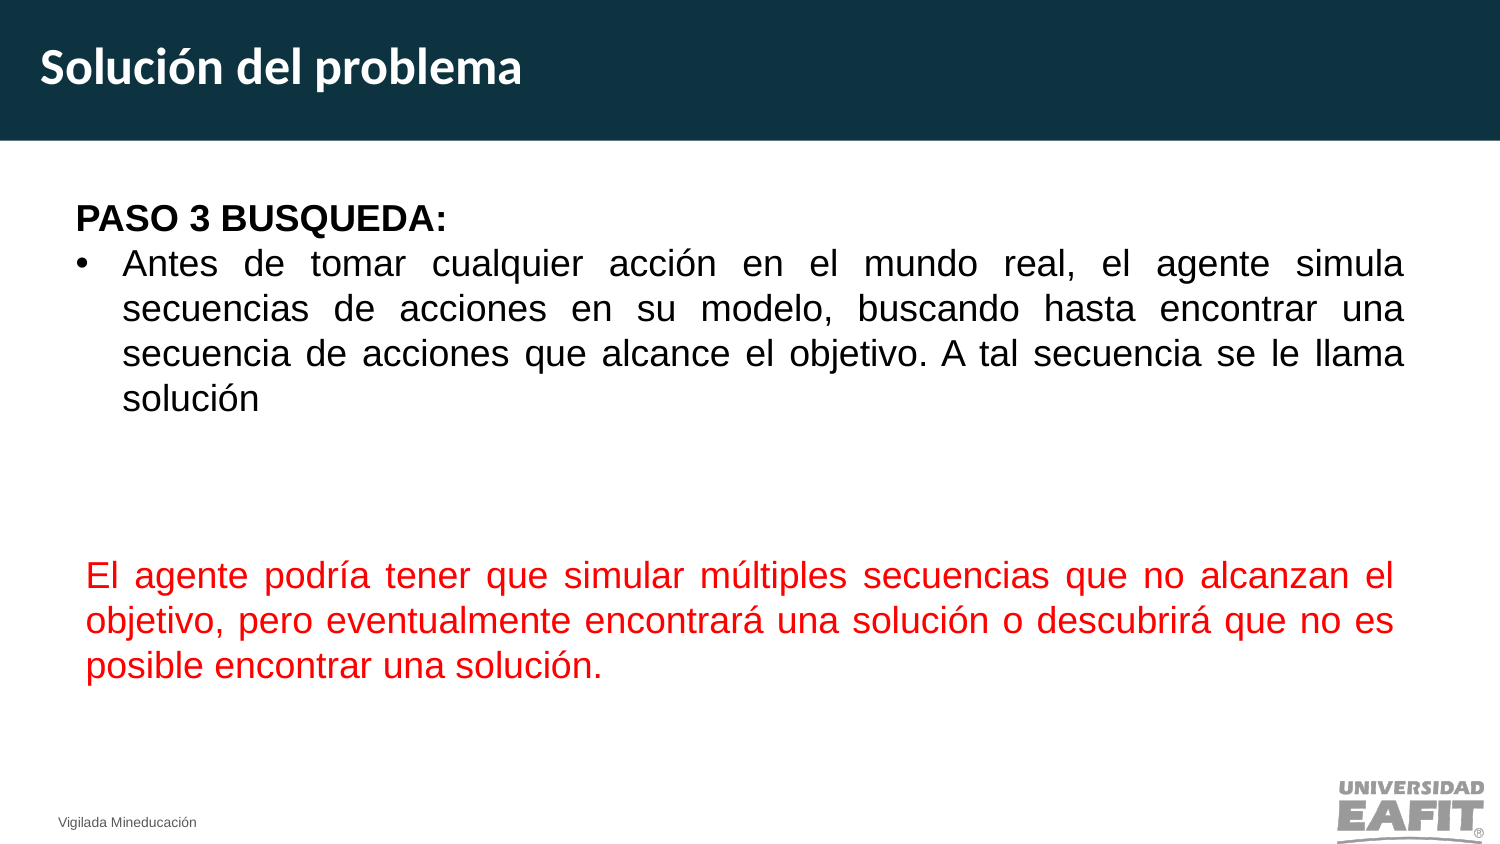

Solución del problema
PASO 3 BUSQUEDA:
Antes de tomar cualquier acción en el mundo real, el agente simula secuencias de acciones en su modelo, buscando hasta encontrar una secuencia de acciones que alcance el objetivo. A tal secuencia se le llama solución
El agente podría tener que simular múltiples secuencias que no alcanzan el objetivo, pero eventualmente encontrará una solución o descubrirá que no es posible encontrar una solución.